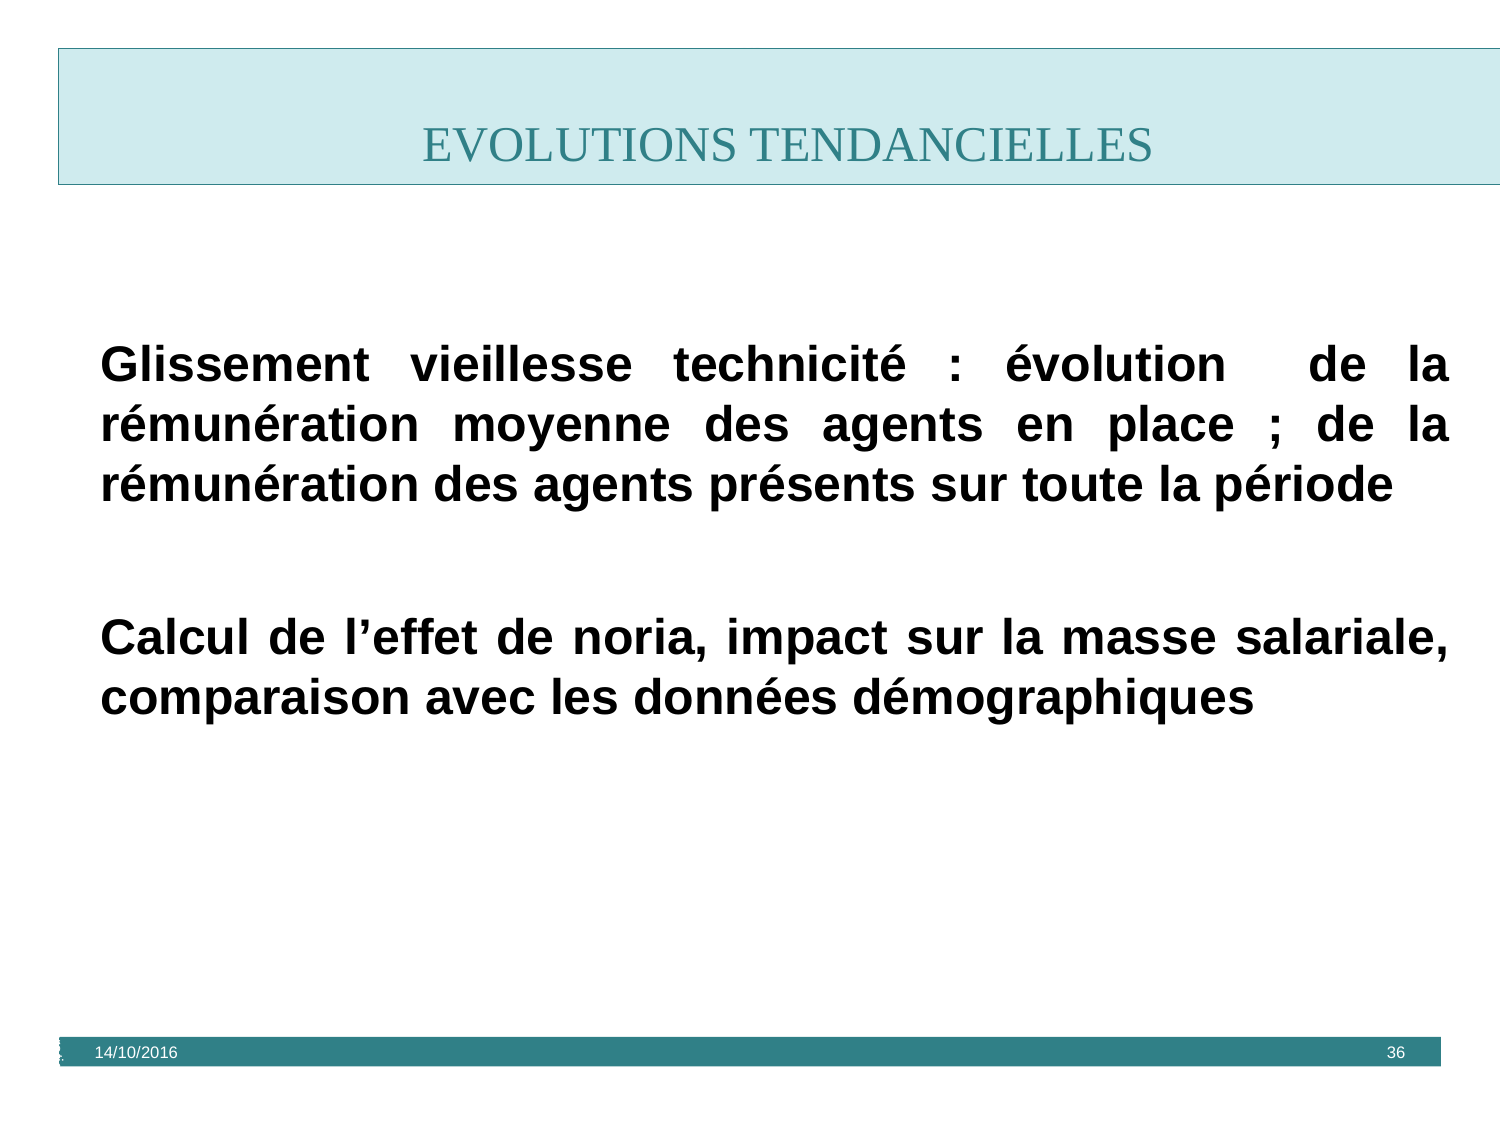

EVOLUTIONS TENDANCIELLES

Glissement vieillesse technicité : évolution  de la rémunération moyenne des agents en place ; de la rémunération des agents présents sur toute la période

Calcul de l’effet de noria, impact sur la masse salariale, comparaison avec les données démographiques

Méthodologie et pratique du contrôle de la gestion RH et des rémunérations du personnel des collectivités territoriales
14/10/2016
36